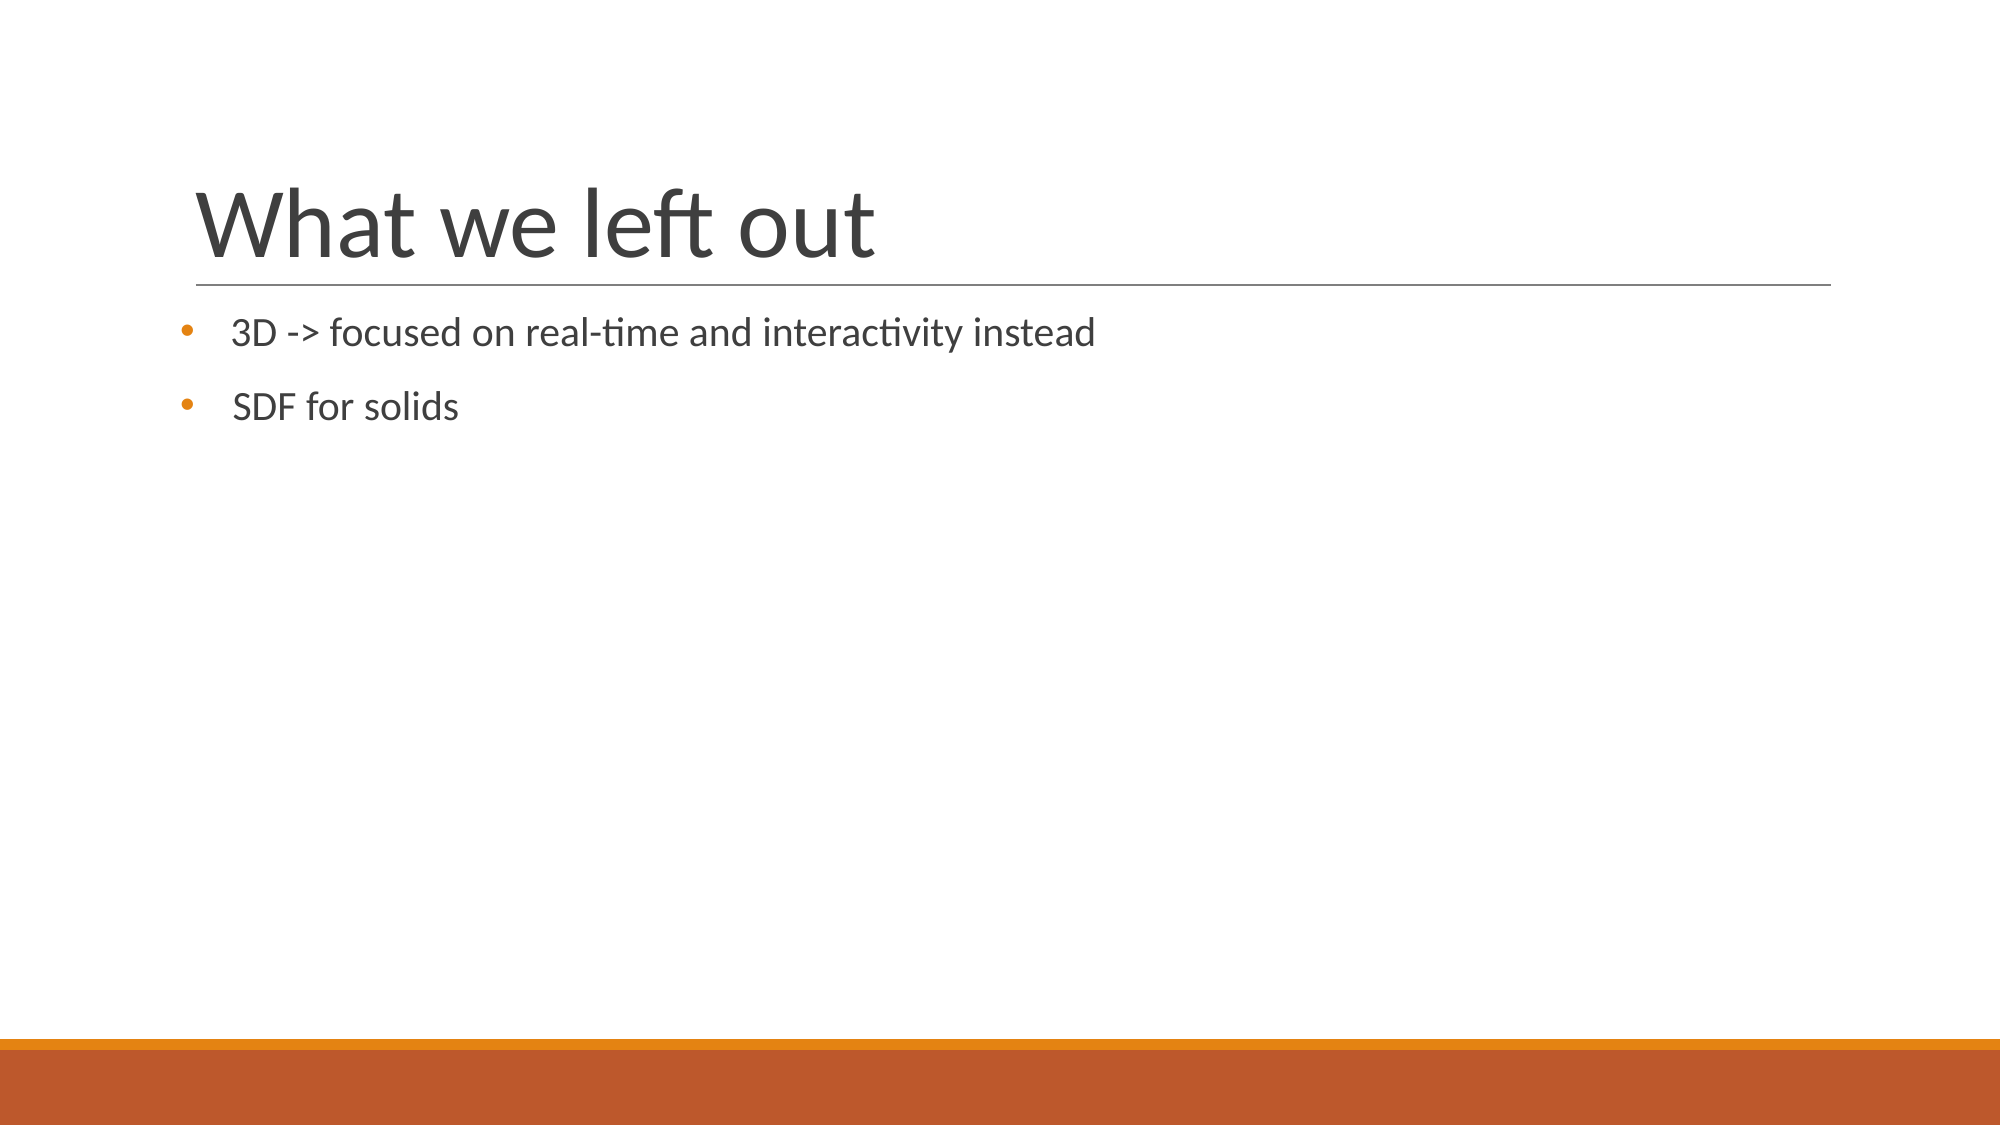

# What we left out
3D -> focused on real-time and interactivity instead
SDF for solids